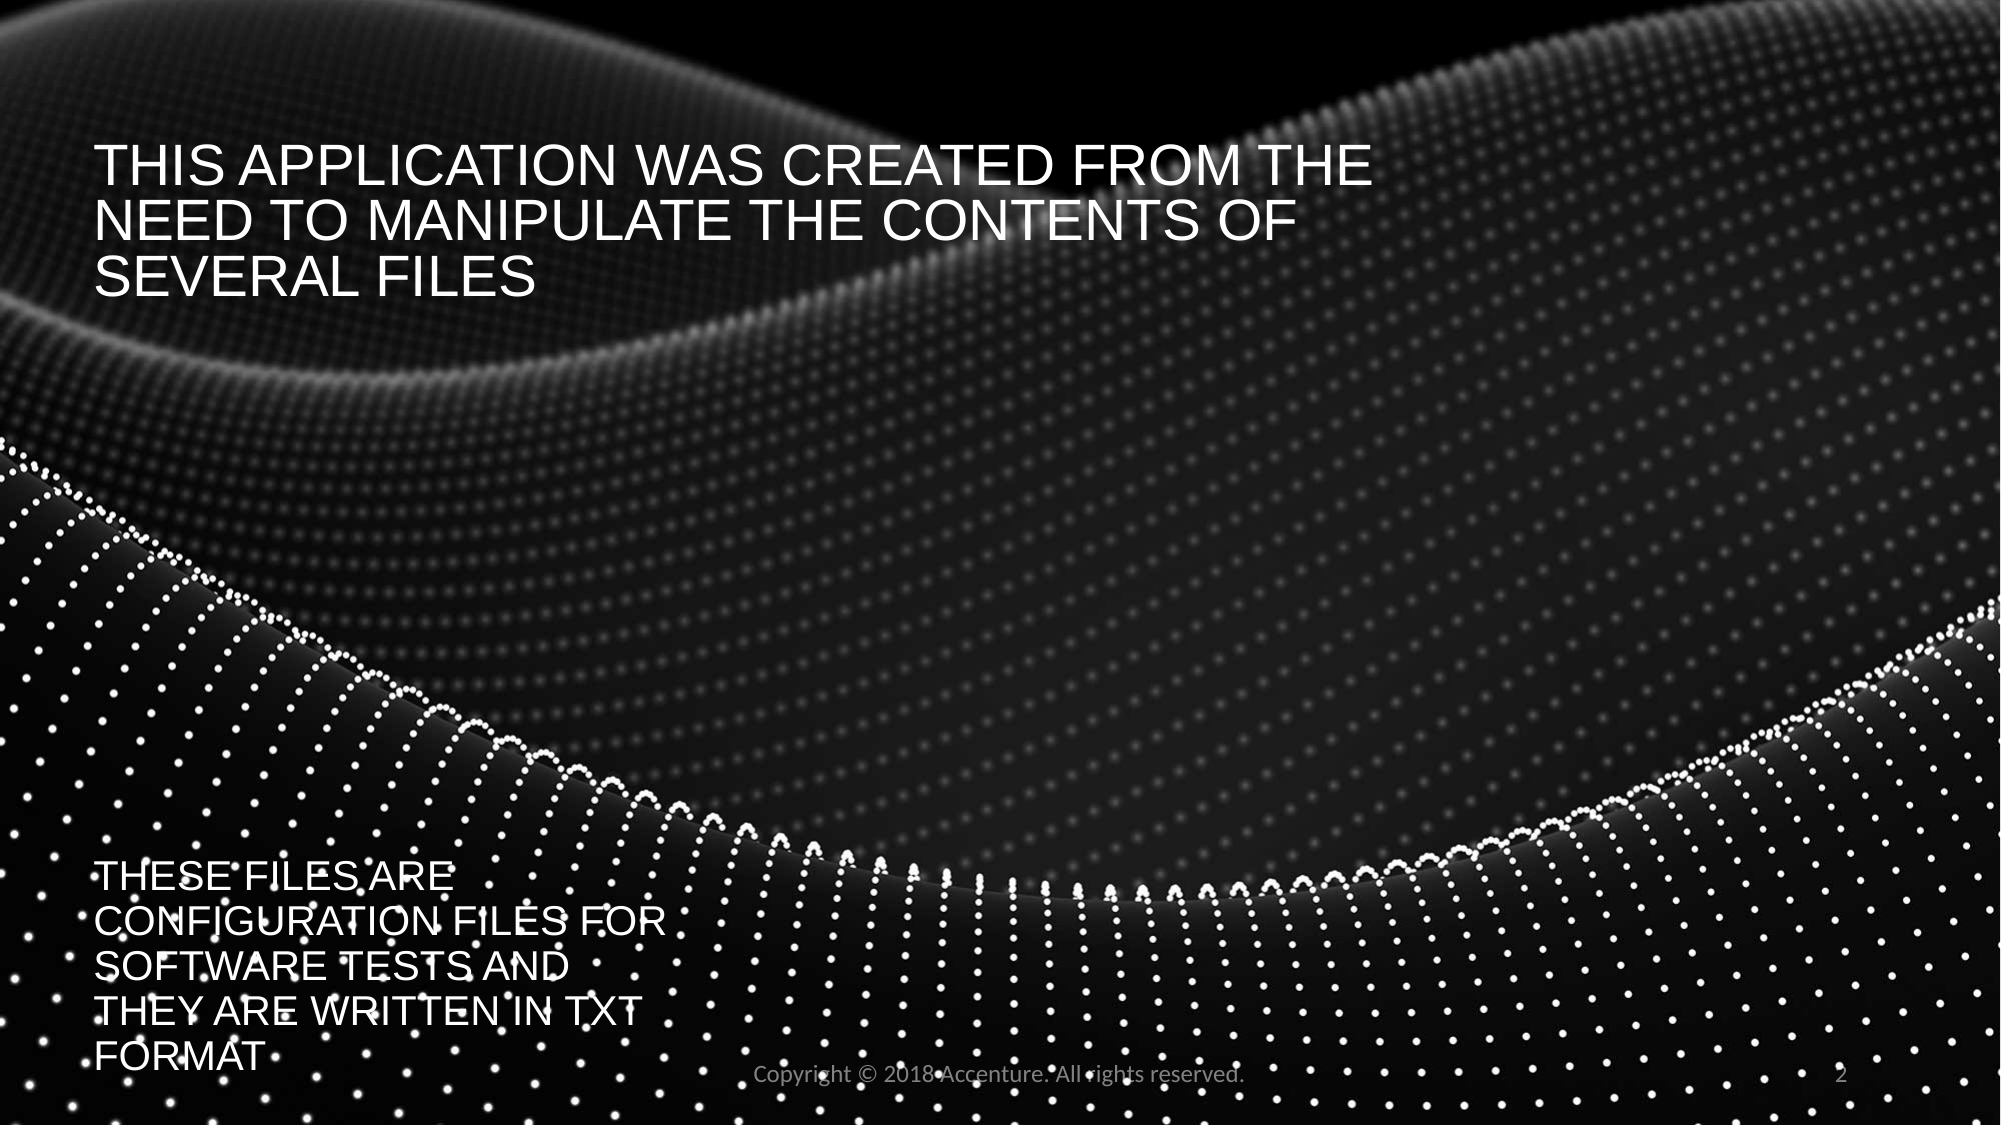

# This application was created from the need to manipulate the contents of several files
these files are configuration files for software tests and
they are written in txt format
Copyright © 2018 Accenture. All rights reserved.
2